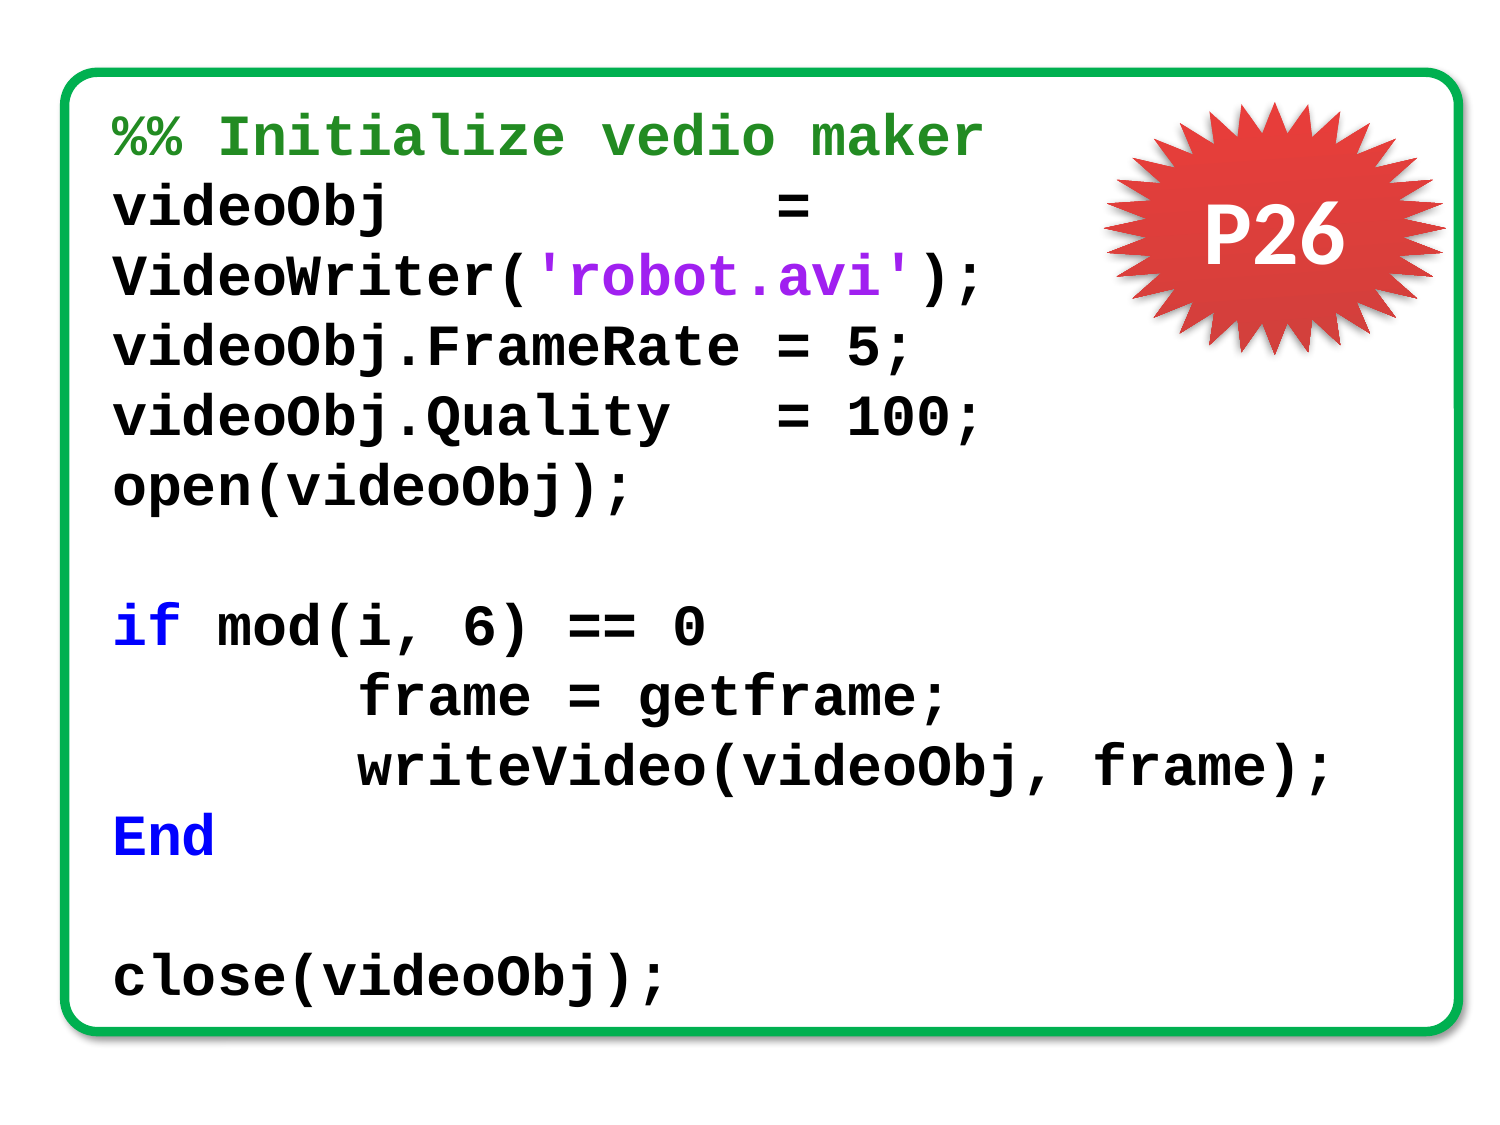

%% Initialize vedio maker
videoObj           = VideoWriter('robot.avi');
videoObj.FrameRate = 5;
videoObj.Quality   = 100;
open(videoObj);

if mod(i, 6) == 0
       frame = getframe;
       writeVideo(videoObj, frame);
End

close(videoObj);

P26